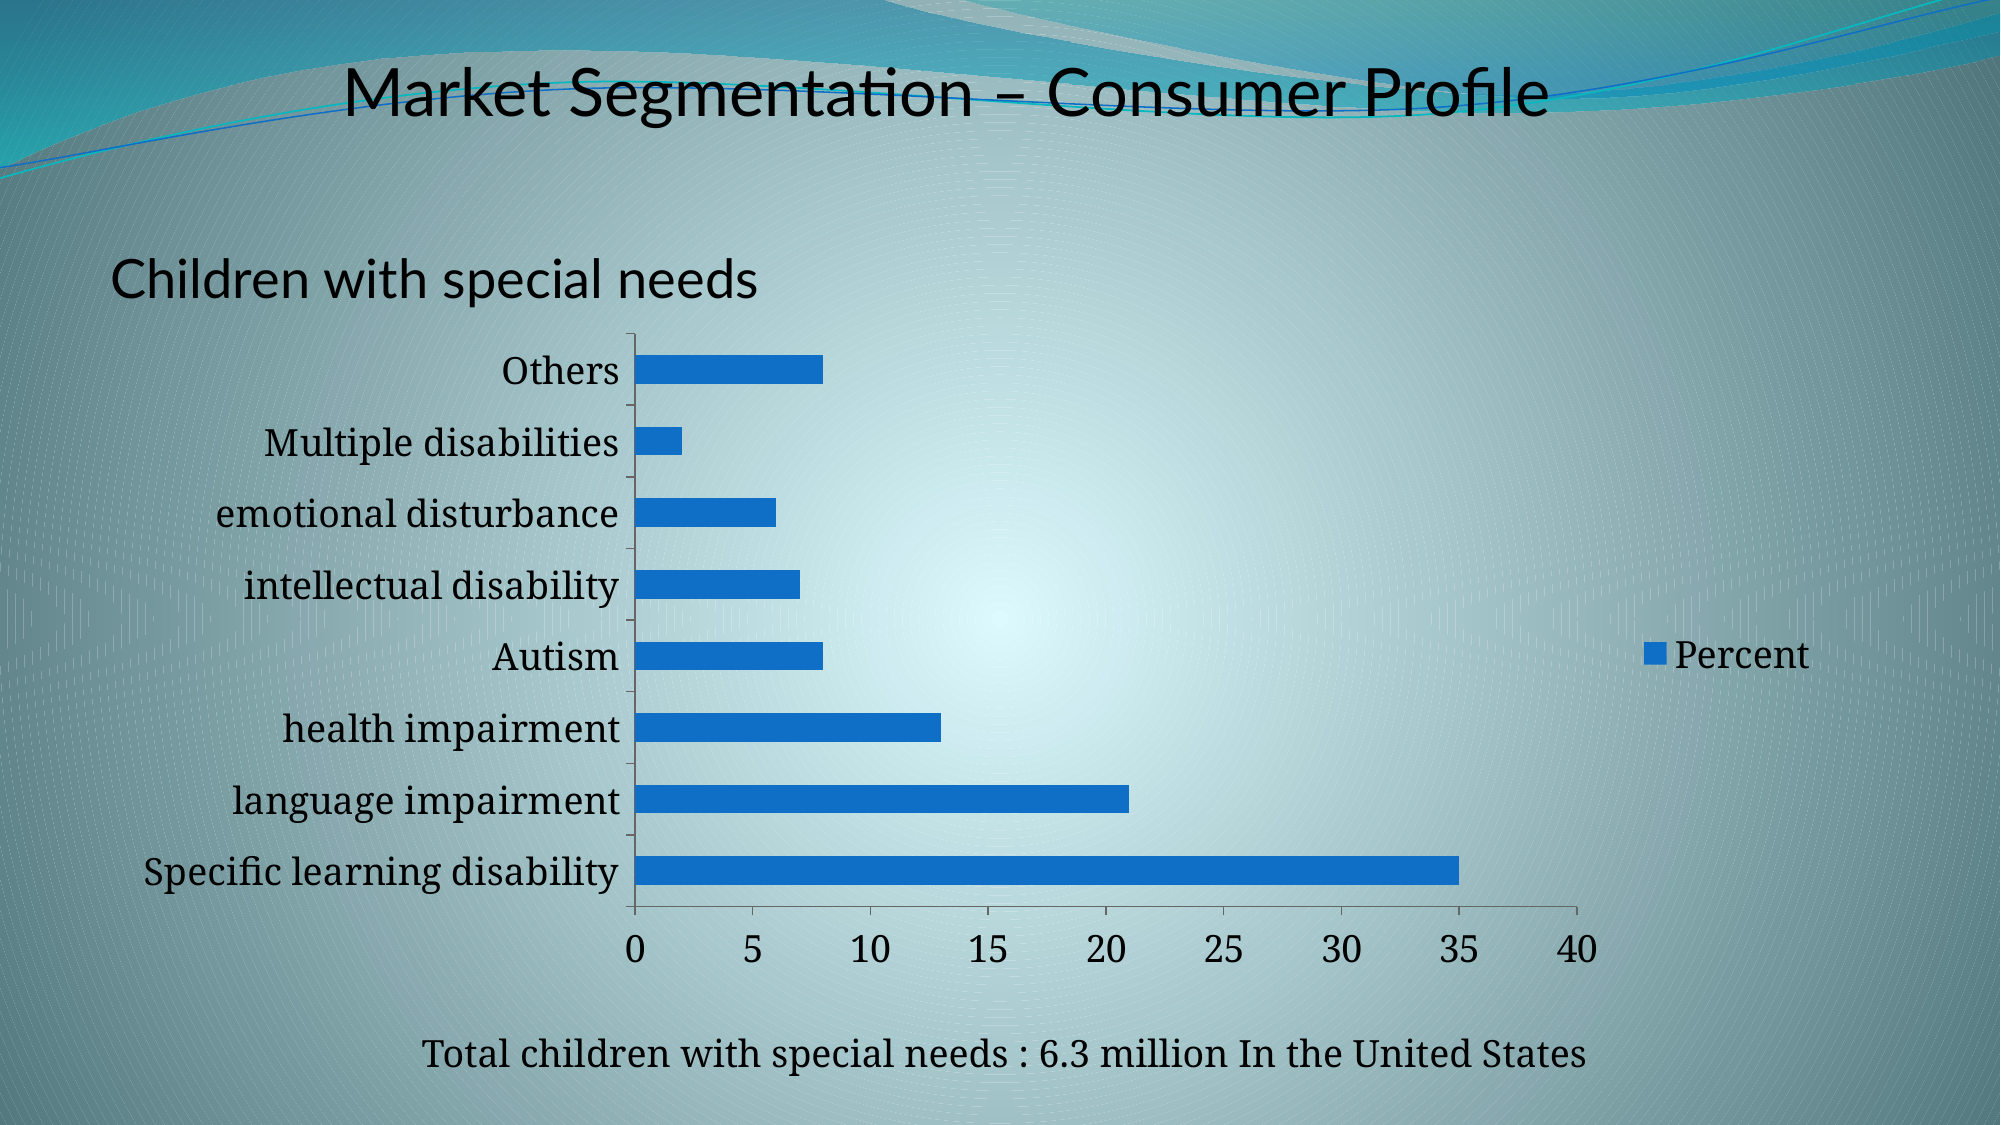

# Market Segmentation – Consumer Profile
Children with special needs

### Chart:

| Category | Percent |
|---|---|
| Specific learning disability | 35.0 |
| language impairment | 21.0 |
| health impairment | 13.0 |
| Autism | 8.0 |
| intellectual disability | 7.0 |
| emotional disturbance | 6.0 |
| Multiple disabilities | 2.0 |
| Others | 8.0 |
Total children with special needs : 6.3 million In the United States